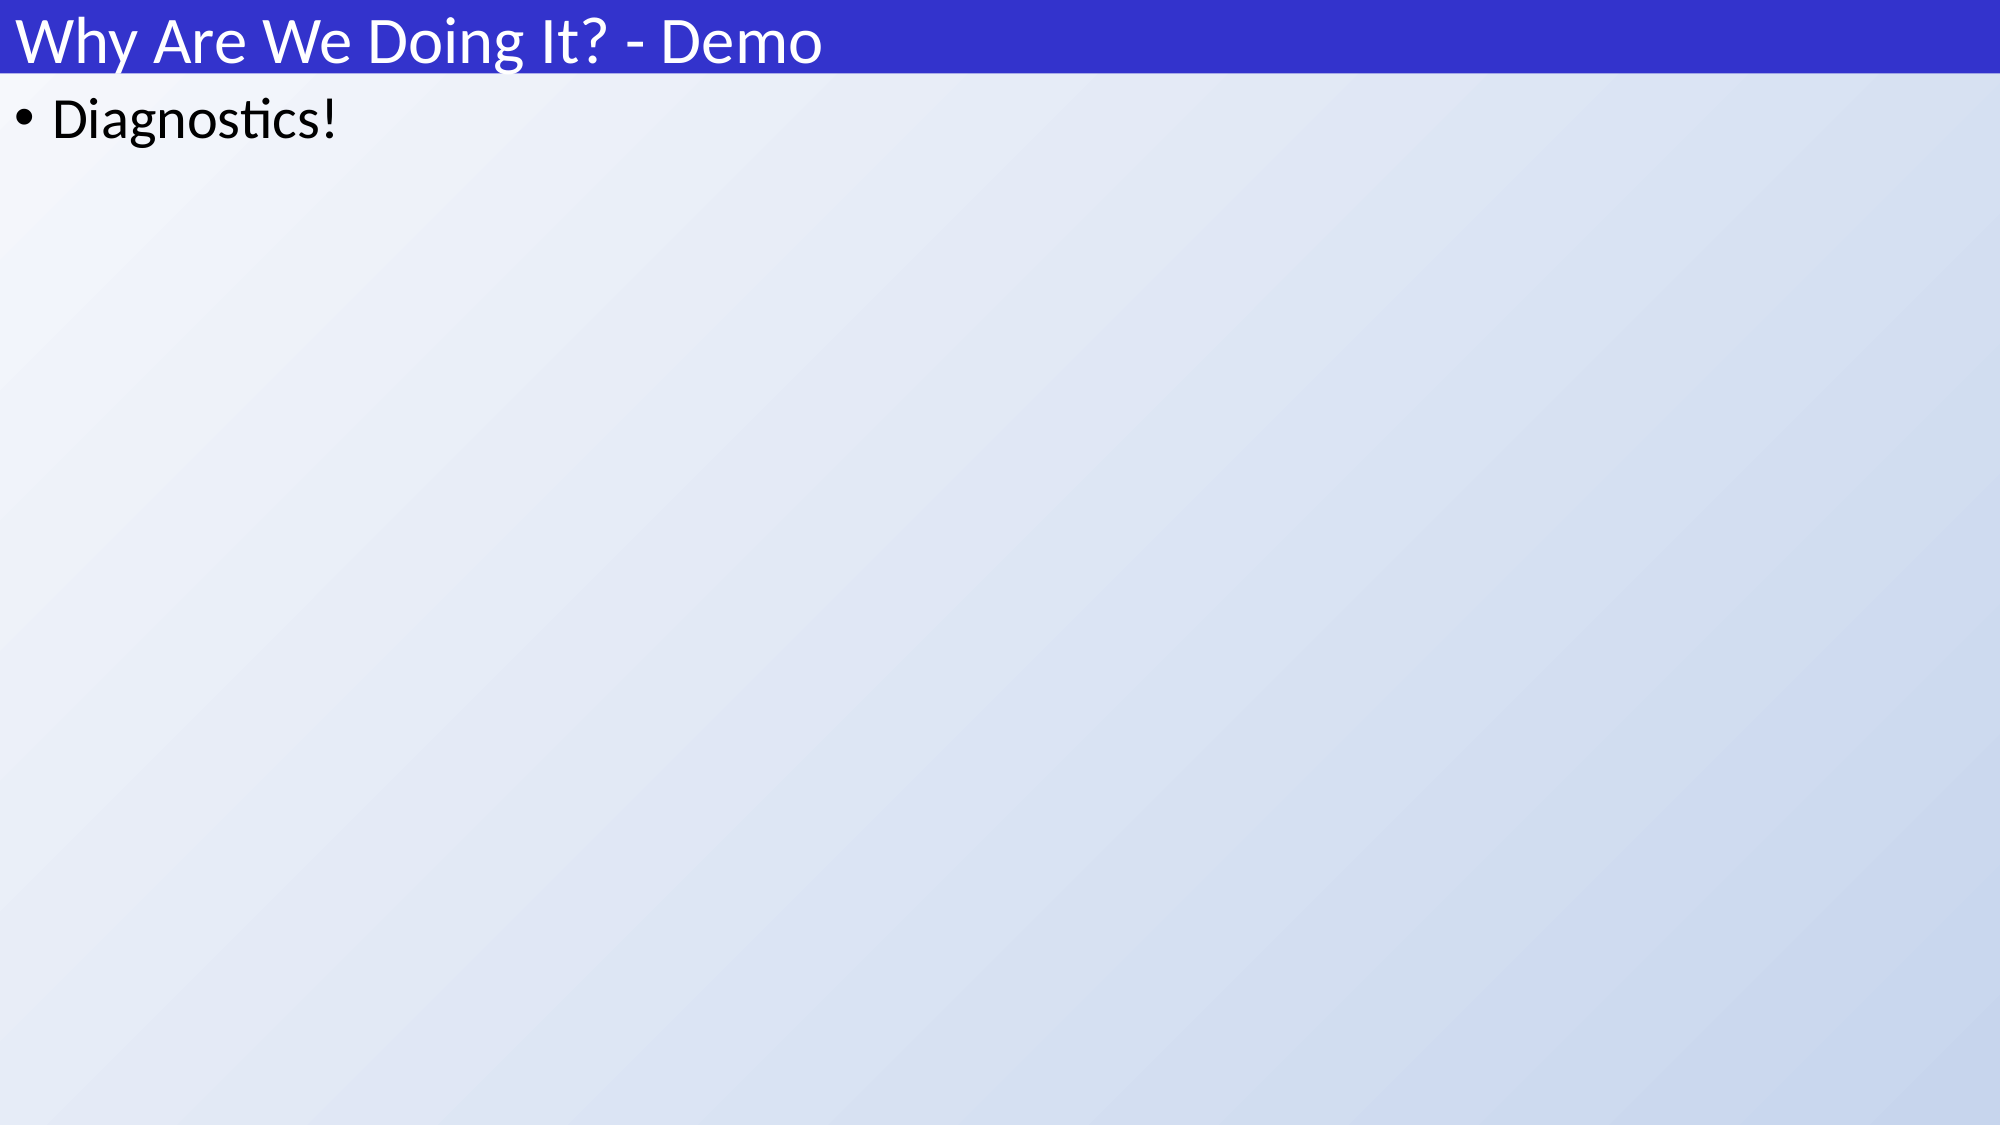

# Why Are We Doing It? - Demo
Diagnostics!